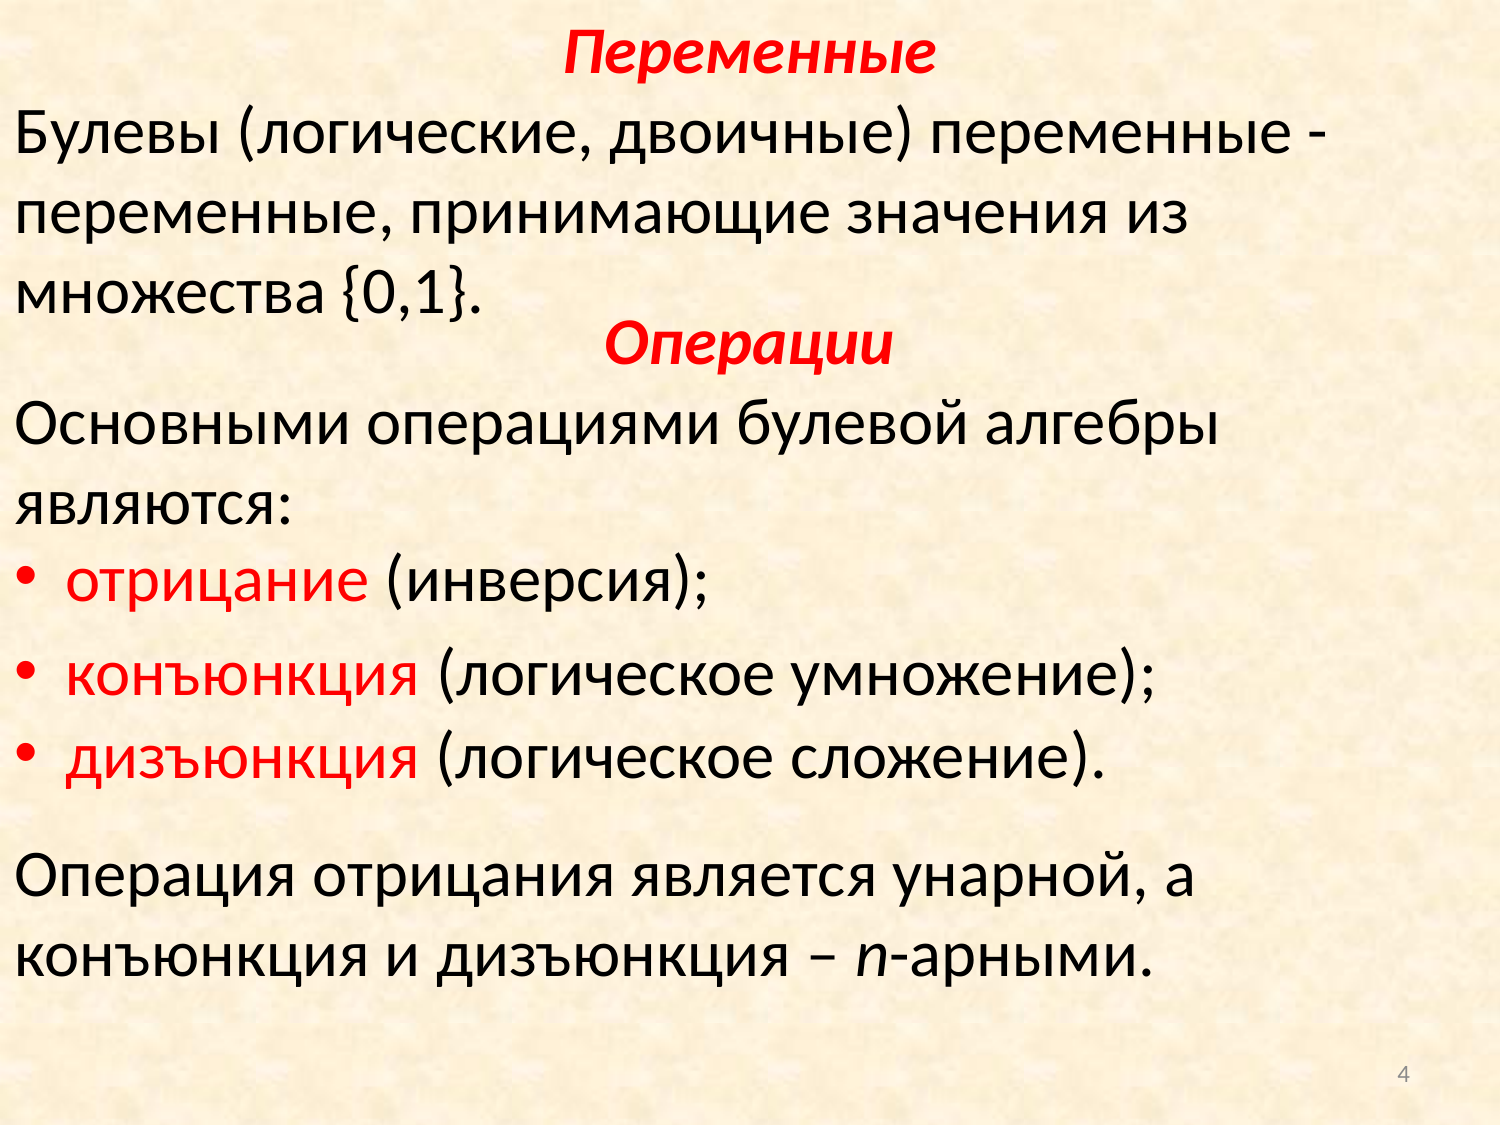

Переменные
Булевы (логические, двоичные) переменные - переменные, принимающие значения из множества {0,1}.
Операции
Основными операциями булевой алгебры являются:
 отрицание (инверсия);
 конъюнкция (логическое умножение);
 дизъюнкция (логическое сложение).
Операция отрицания является унарной, а конъюнкция и дизъюнкция – n-арными.
4